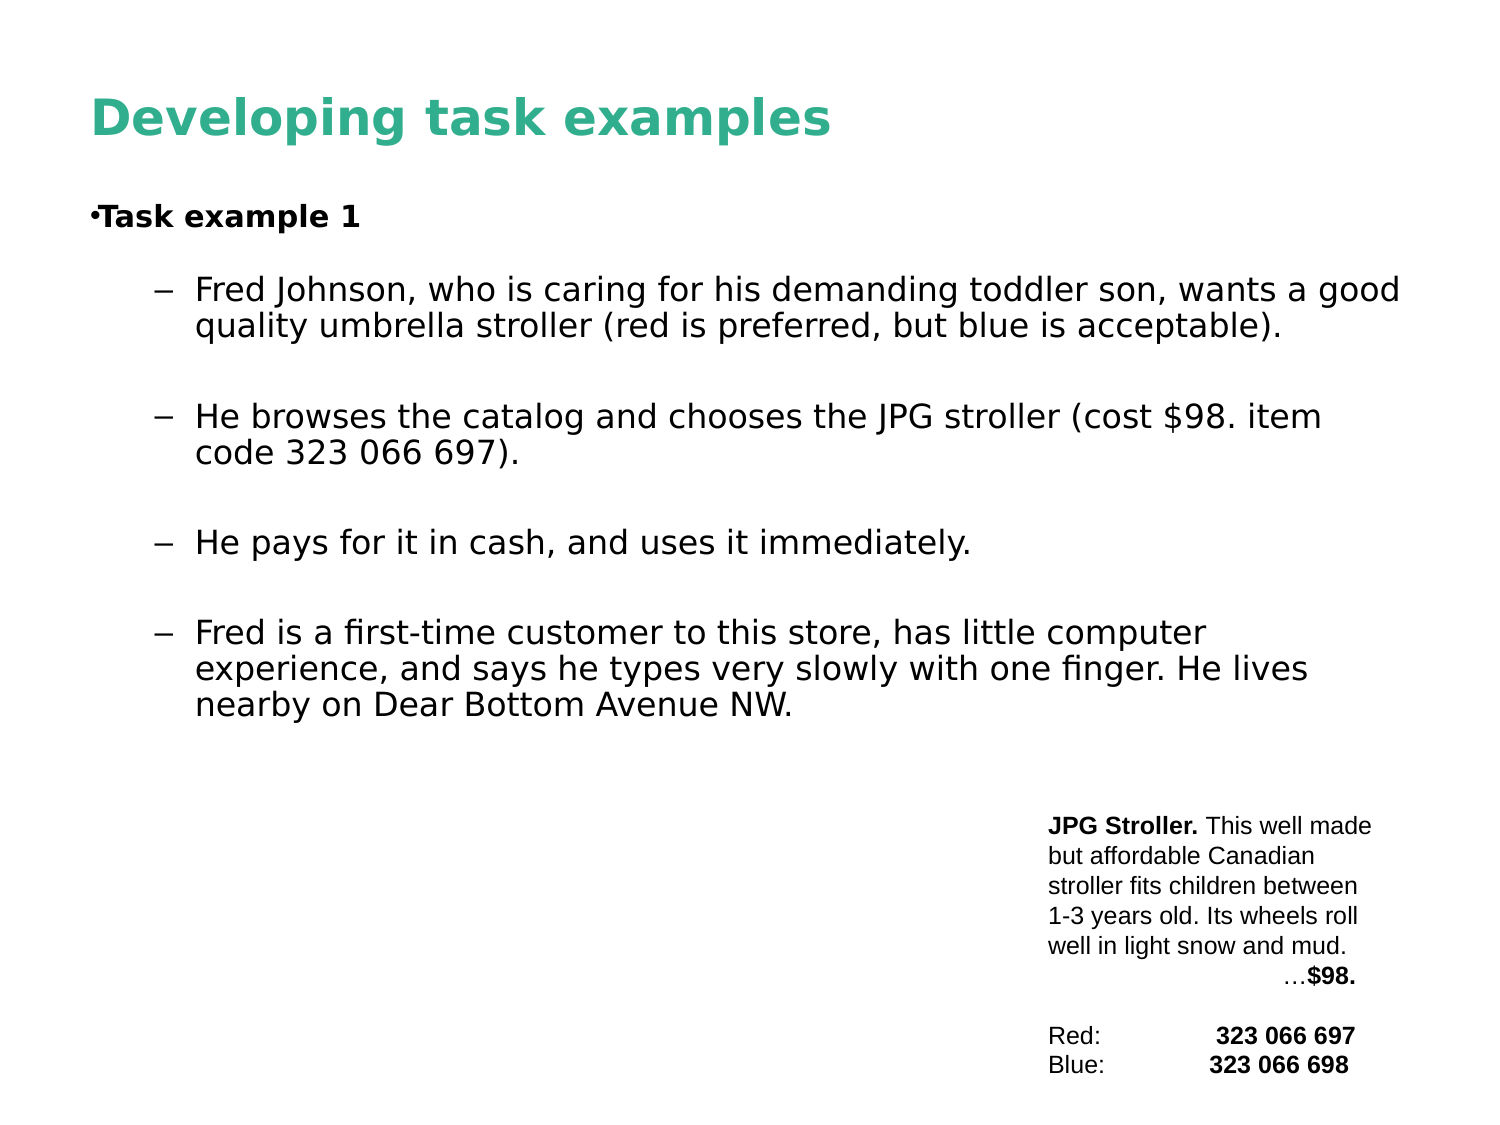

# Developing task examples
Task example 1
Fred Johnson, who is caring for his demanding toddler son, wants a good quality umbrella stroller (red is preferred, but blue is acceptable).
He browses the catalog and chooses the JPG stroller (cost $98. item code 323 066 697).
He pays for it in cash, and uses it immediately.
Fred is a first-time customer to this store, has little computer experience, and says he types very slowly with one finger. He lives nearby on Dear Bottom Avenue NW.
JPG Stroller. This well made but affordable Canadian stroller fits children between 1-3 years old. Its wheels roll well in light snow and mud.
	…$98.

Red:  	323 066 697
Blue: 	323 066 698